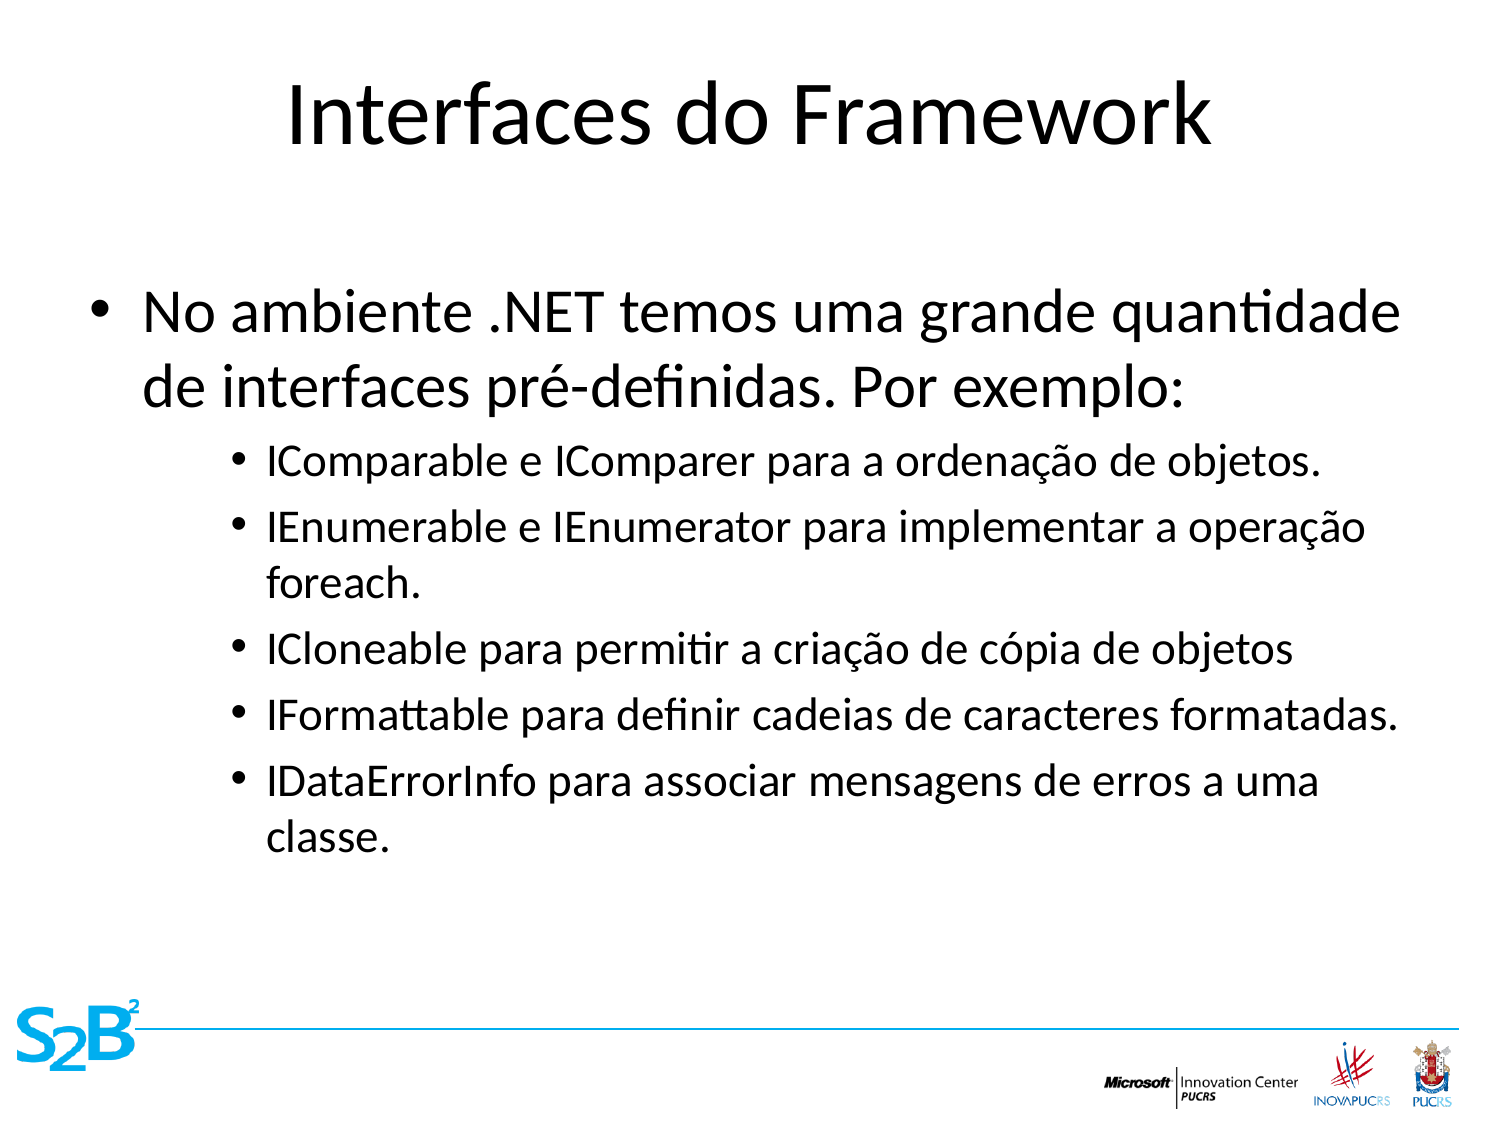

# Interfaces do Framework
No ambiente .NET temos uma grande quantidade de interfaces pré-definidas. Por exemplo:
IComparable e IComparer para a ordenação de objetos.
IEnumerable e IEnumerator para implementar a operação foreach.
ICloneable para permitir a criação de cópia de objetos
IFormattable para definir cadeias de caracteres formatadas.
IDataErrorInfo para associar mensagens de erros a uma classe.